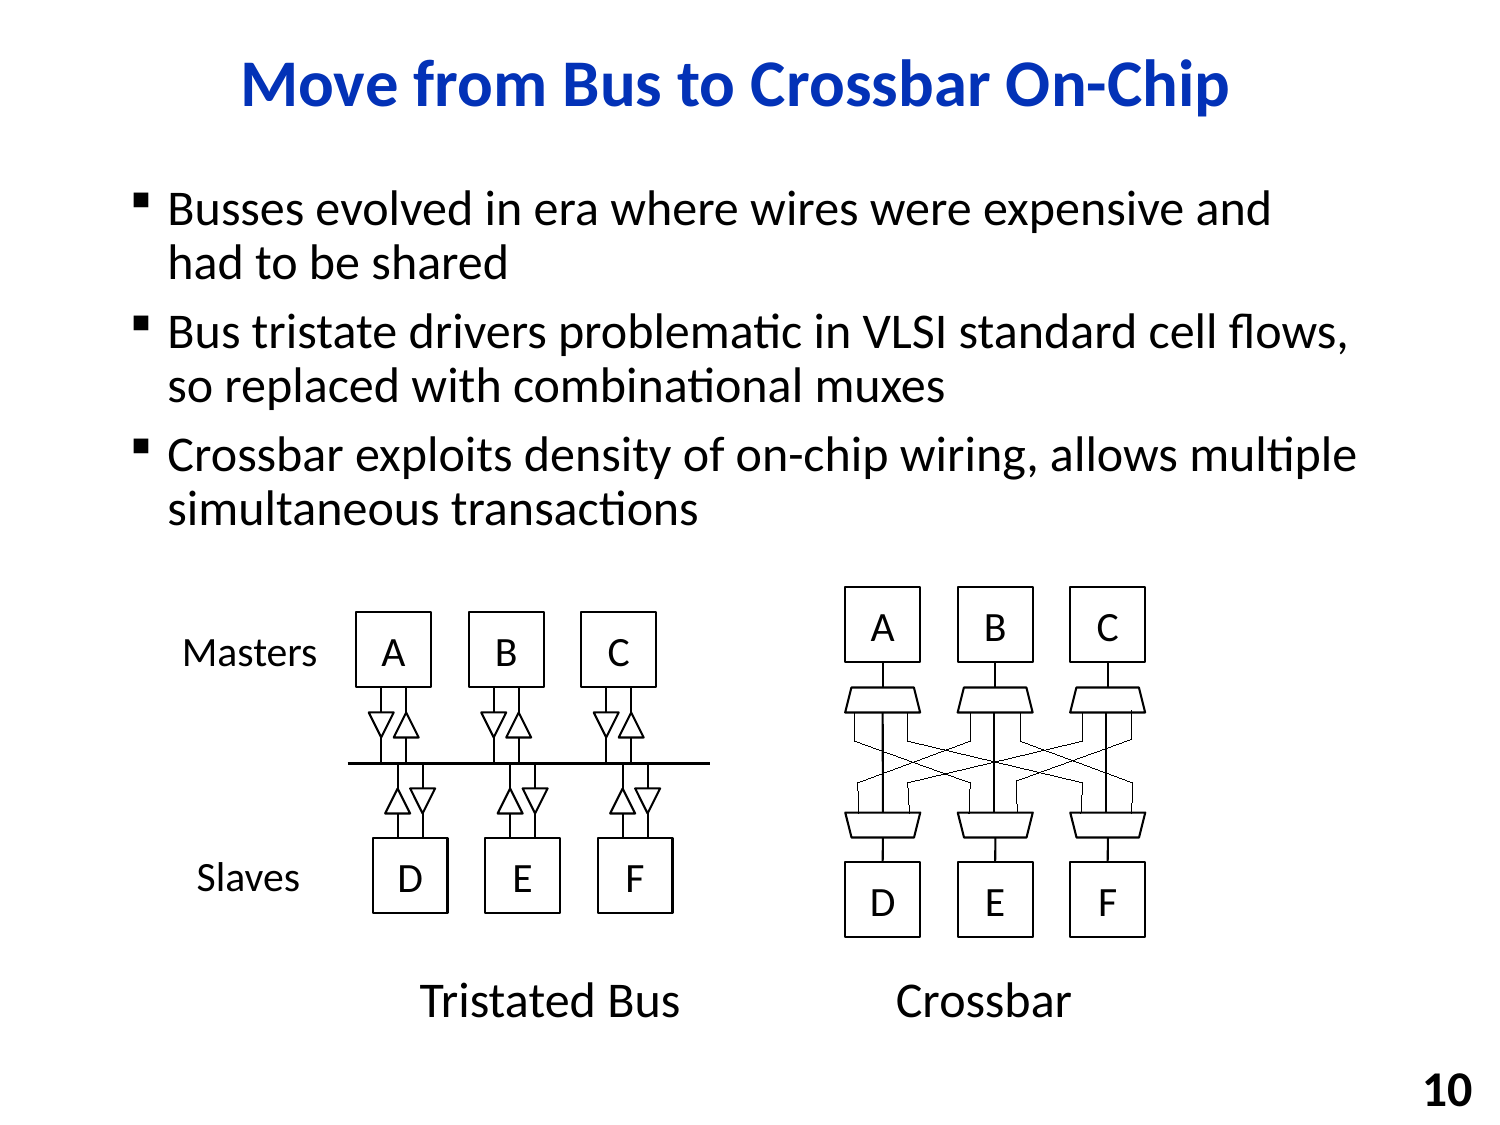

# Move from Bus to Crossbar On-Chip
Busses evolved in era where wires were expensive and had to be shared
Bus tristate drivers problematic in VLSI standard cell flows, so replaced with combinational muxes
Crossbar exploits density of on-chip wiring, allows multiple simultaneous transactions

A

B

C

D

E

F
C
F

B
E

A
D

Masters
Slaves
Tristated Bus
Crossbar
10